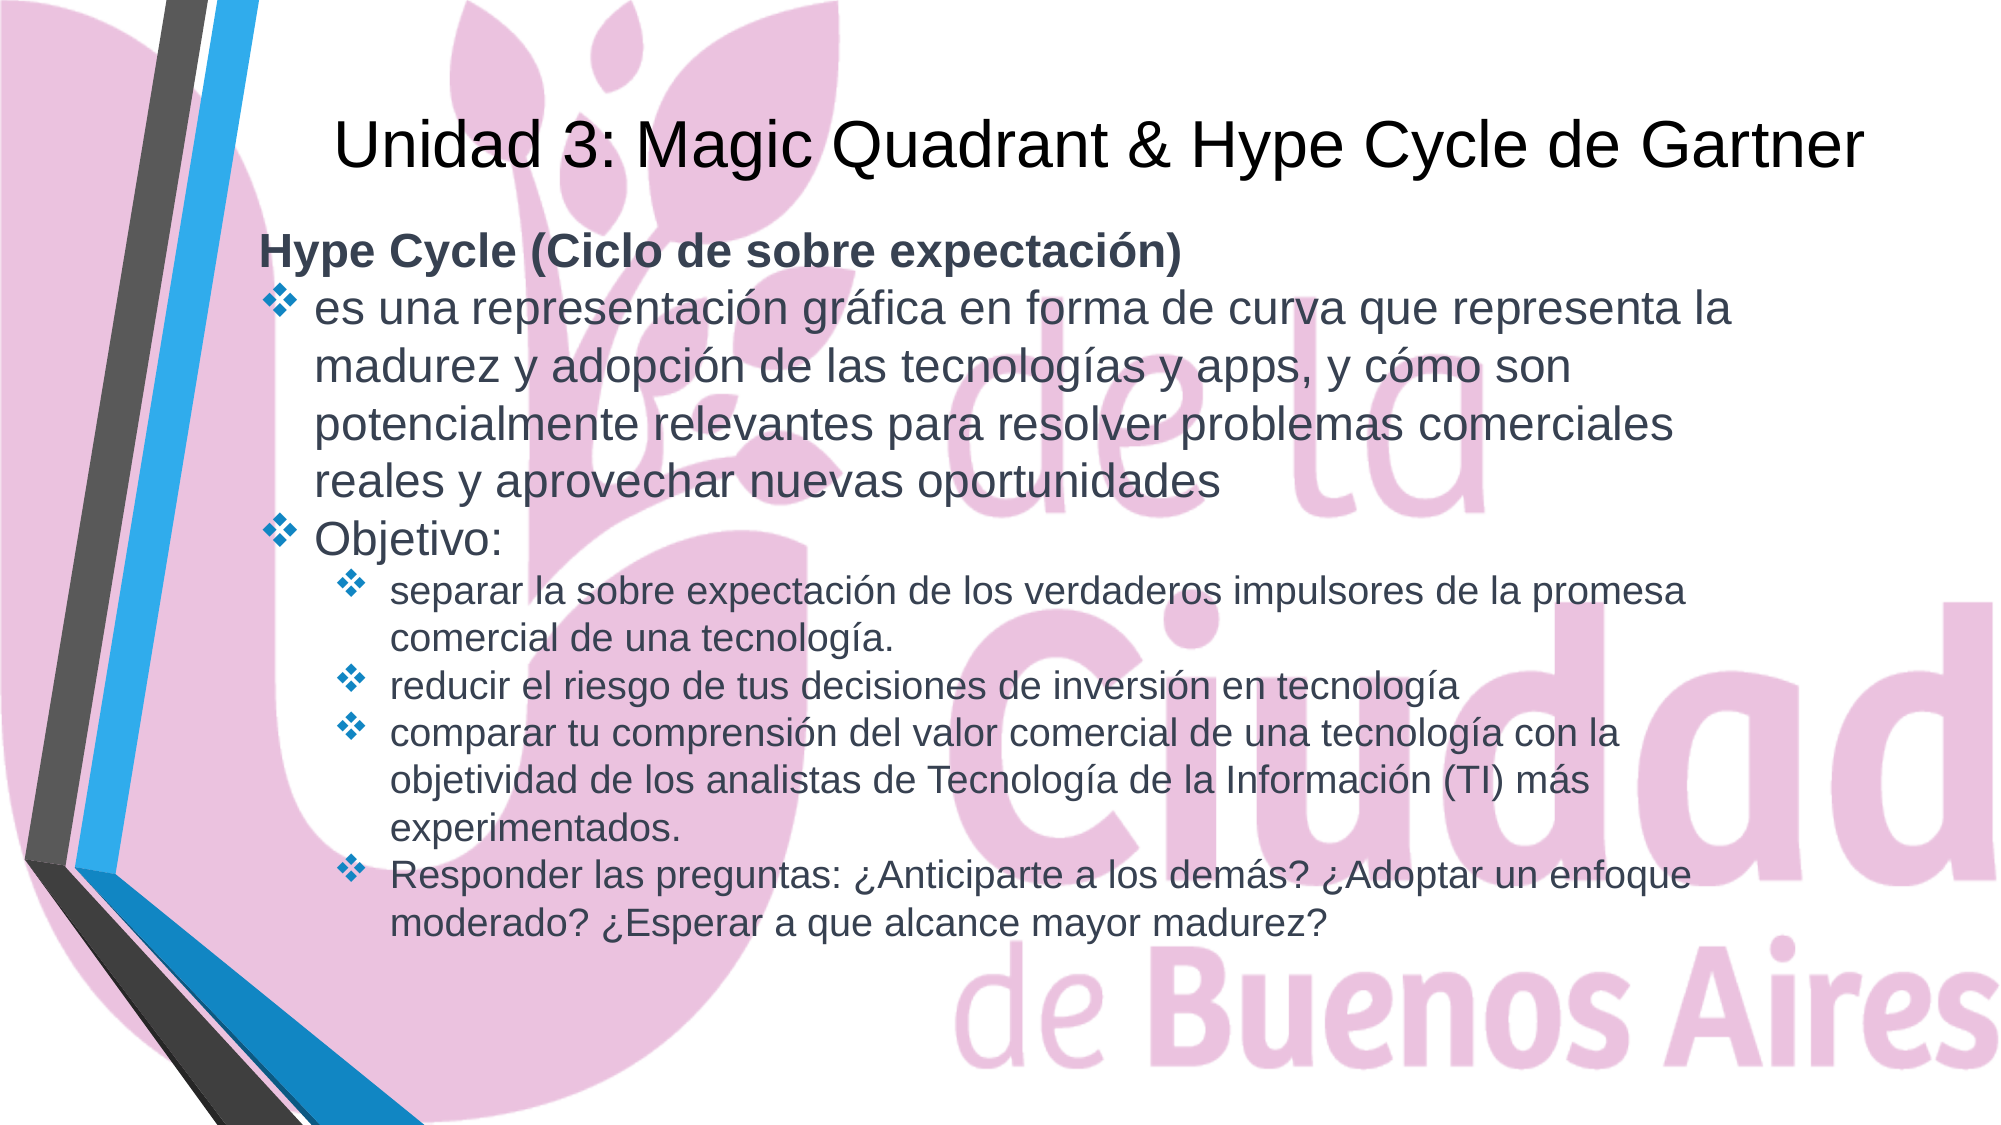

# Unidad 3: Magic Quadrant & Hype Cycle de Gartner
Hype Cycle (Ciclo de sobre expectación)
es una representación gráfica en forma de curva que representa la madurez y adopción de las tecnologías y apps, y cómo son potencialmente relevantes para resolver problemas comerciales reales y aprovechar nuevas oportunidades
Objetivo:
separar la sobre expectación de los verdaderos impulsores de la promesa comercial de una tecnología.
reducir el riesgo de tus decisiones de inversión en tecnología
comparar tu comprensión del valor comercial de una tecnología con la objetividad de los analistas de Tecnología de la Información (TI) más experimentados.
Responder las preguntas: ¿Anticiparte a los demás? ¿Adoptar un enfoque moderado? ¿Esperar a que alcance mayor madurez?